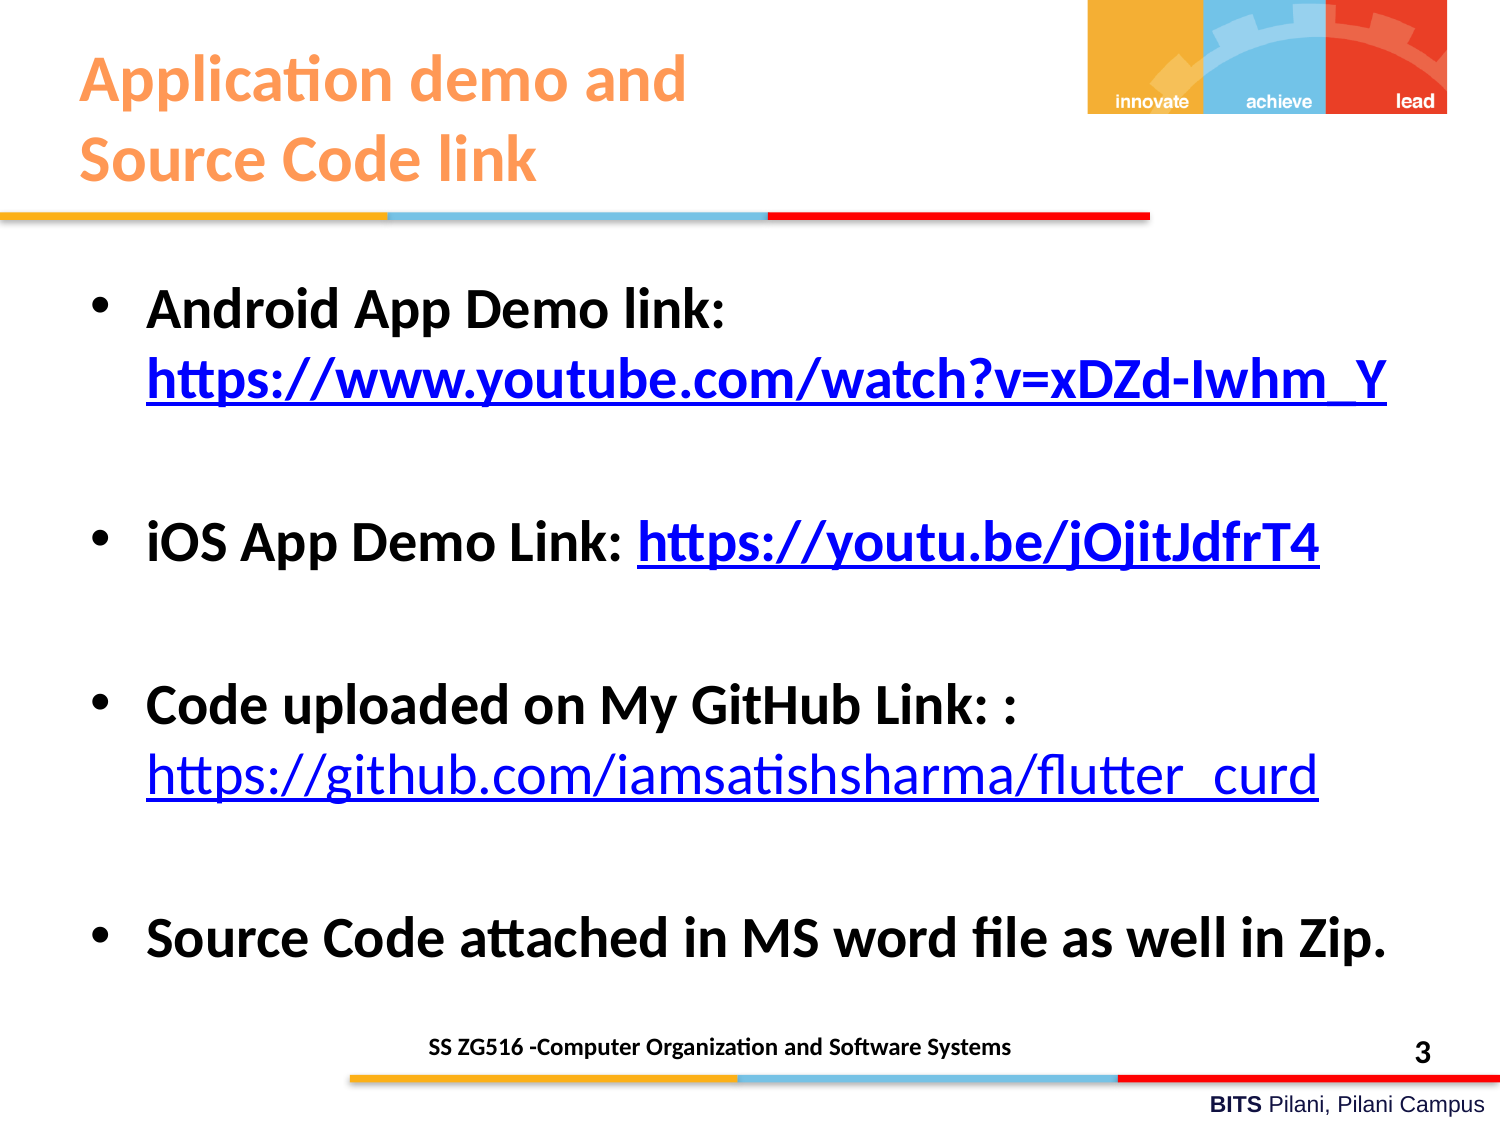

# Application demo and Source Code link
Android App Demo link:  https://www.youtube.com/watch?v=xDZd-Iwhm_Y

iOS App Demo Link: https://youtu.be/jOjitJdfrT4

Code uploaded on My GitHub Link: : https://github.com/iamsatishsharma/flutter_curd

Source Code attached in MS word file as well in Zip.
SS ZG516 -Computer Organization and Software Systems
3